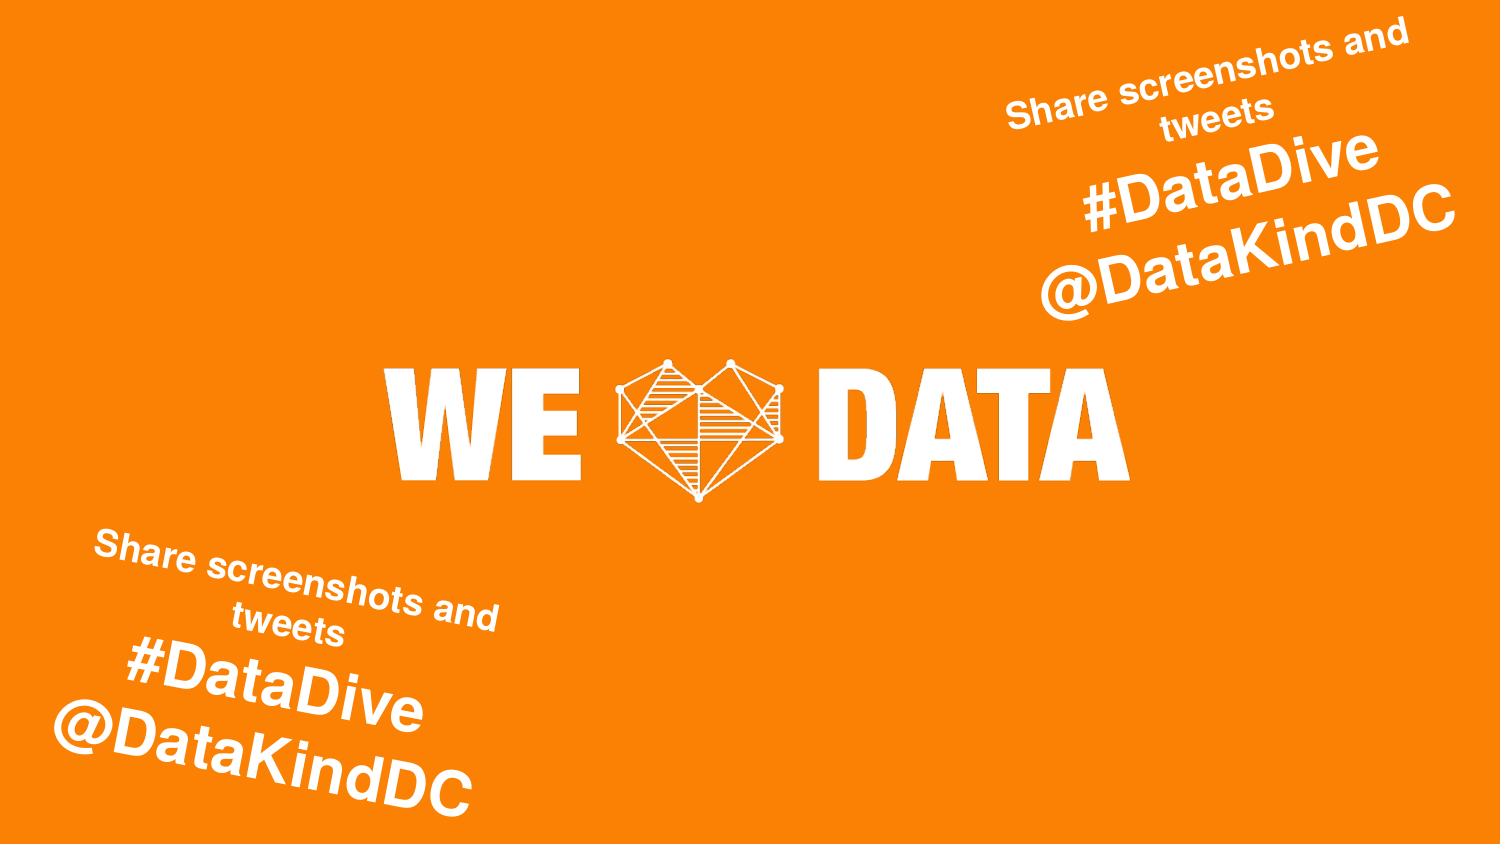

Share screenshots and tweets
#DataDive
@DataKindDC

Share screenshots and tweets
#DataDive
@DataKindDC